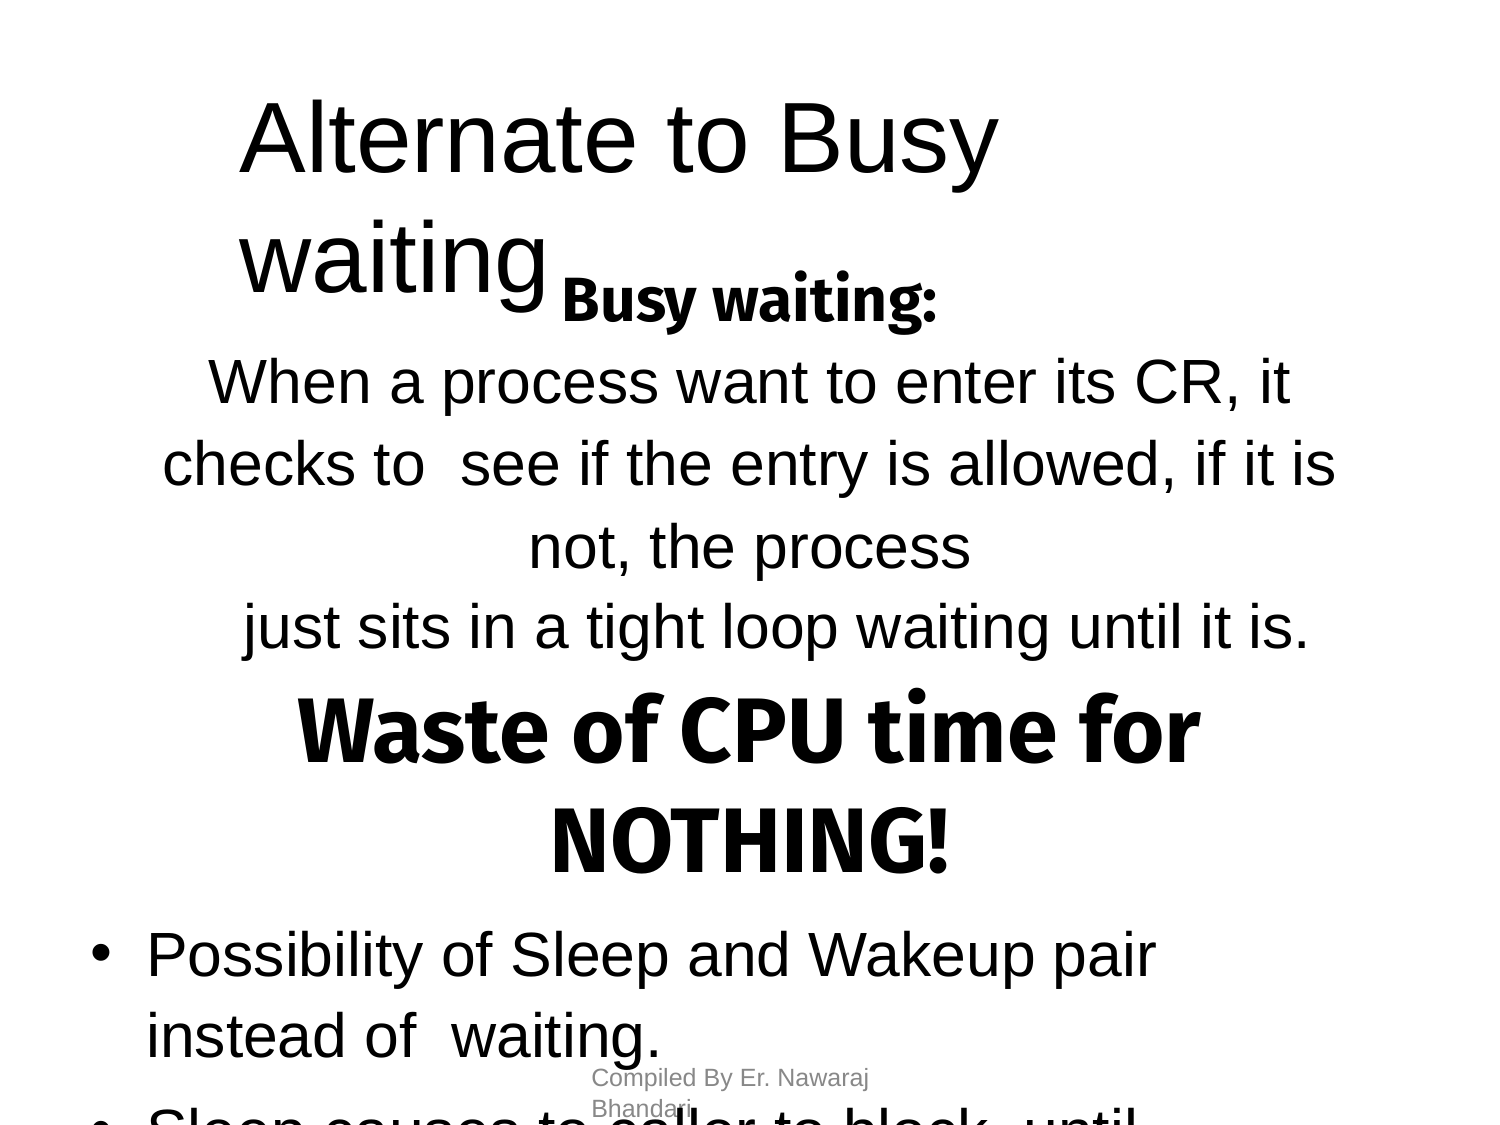

# Alternate to Busy waiting
Busy waiting:
When a process want to enter its CR, it checks to  see if the entry is allowed, if it is not, the process
just sits in a tight loop waiting until it is.
Waste of CPU time for NOTHING!
Possibility of Sleep and Wakeup pair instead of  waiting.
Sleep causes to caller to block, until another  process wakes it up.
Compiled By Er. Nawaraj Bhandari